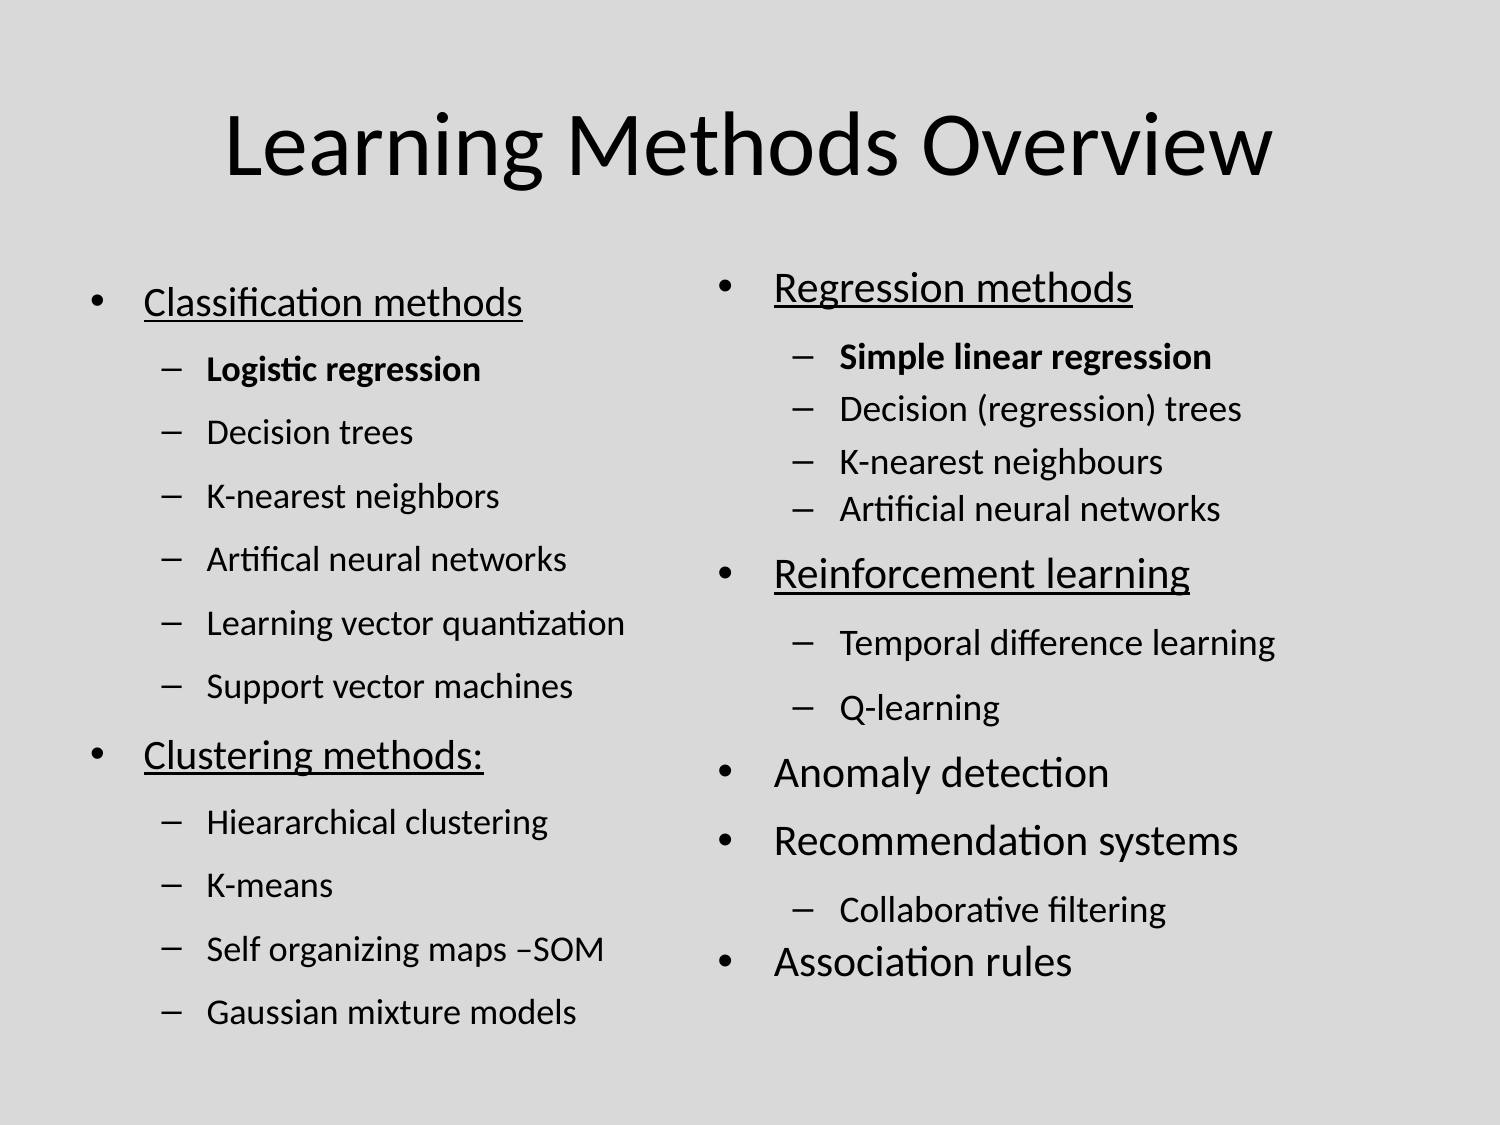

# Learning Methods Overview
Regression methods
Simple linear regression
Decision (regression) trees
K-nearest neighbours
Artificial neural networks
Reinforcement learning
Temporal difference learning
Q-learning
Anomaly detection
Recommendation systems
Collaborative filtering
Association rules
Classification methods
Logistic regression
Decision trees
K-nearest neighbors
Artifical neural networks
Learning vector quantization
Support vector machines
Clustering methods:
Hieararchical clustering
K-means
Self organizing maps –SOM
Gaussian mixture models